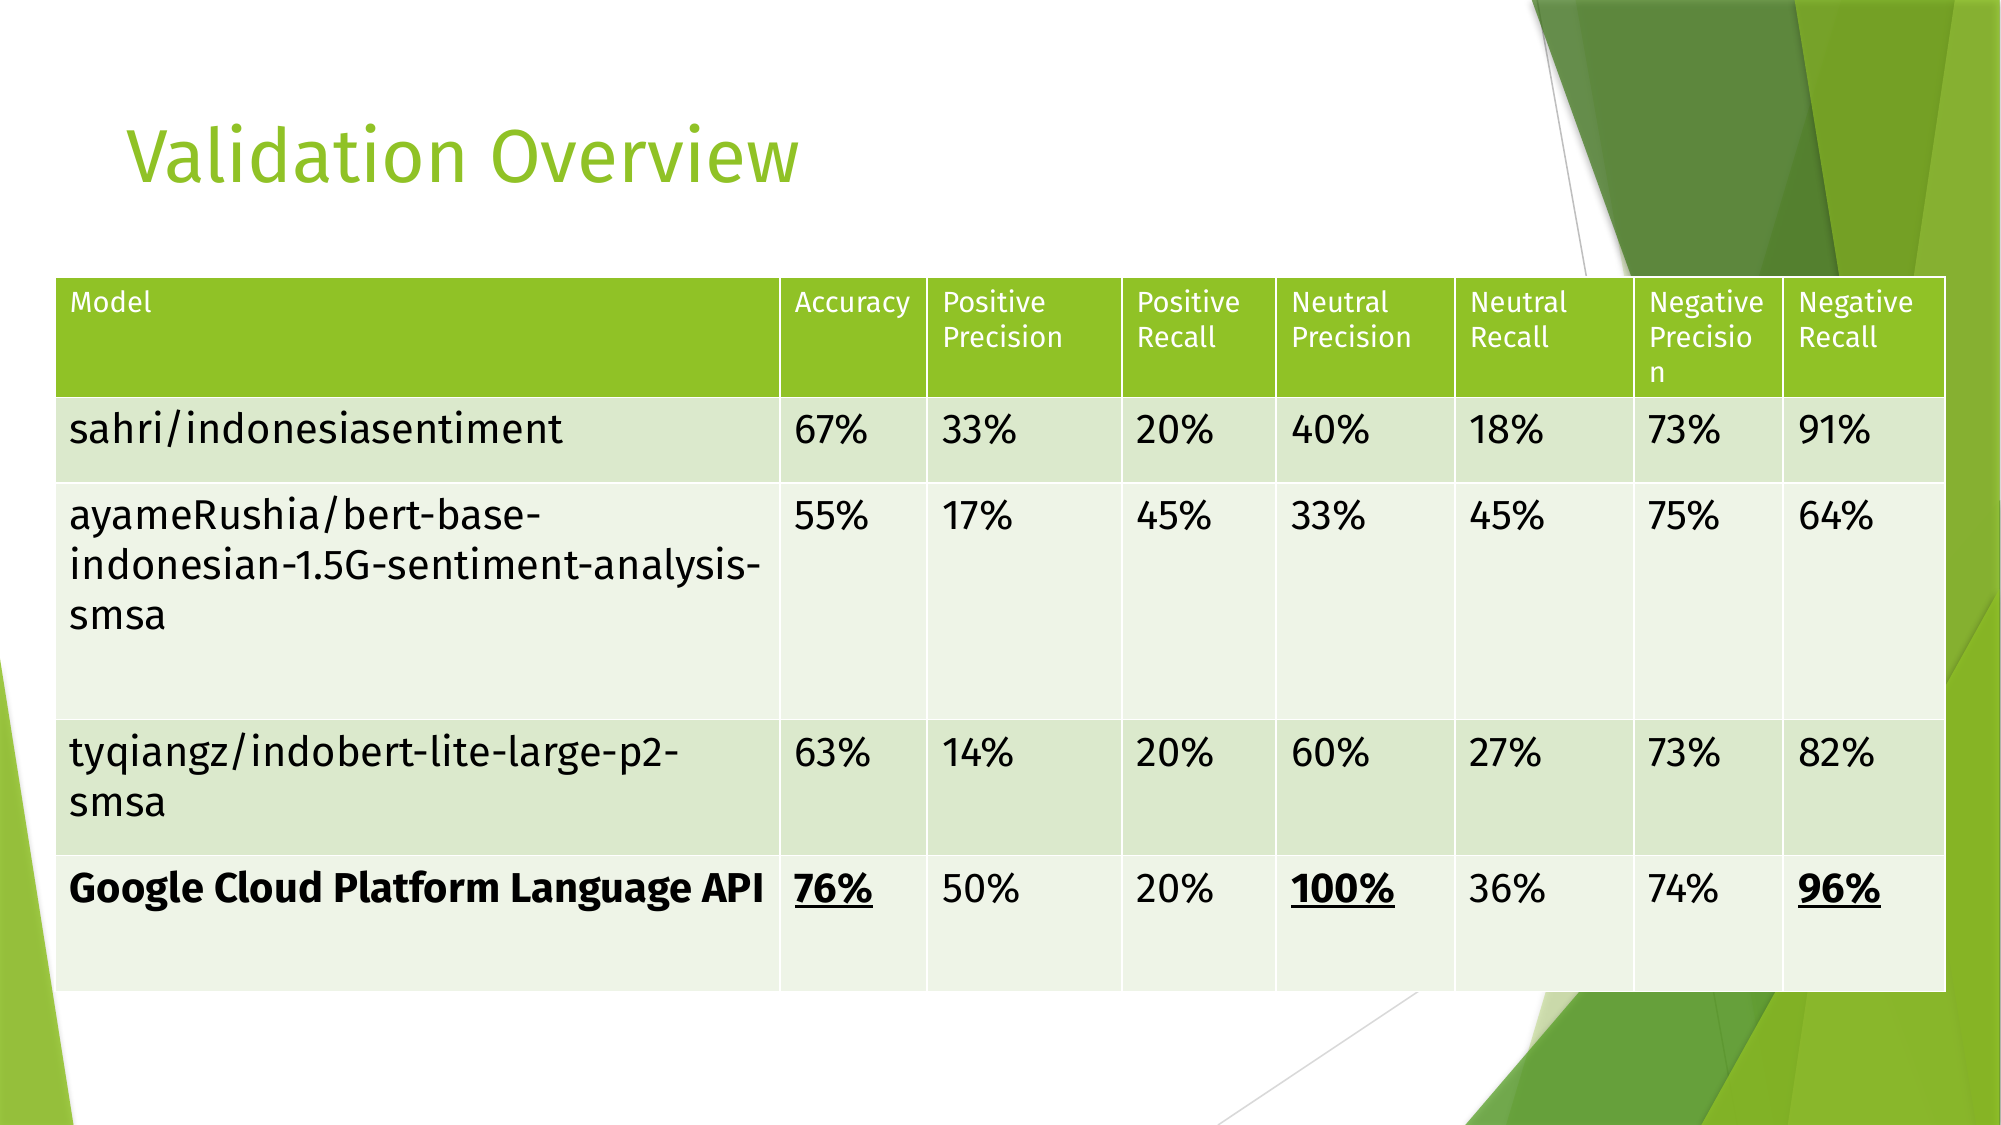

# Validation Overview
| Model | Accuracy | Positive Precision | Positive Recall | Neutral Precision | Neutral Recall | Negative Precision | Negative Recall |
| --- | --- | --- | --- | --- | --- | --- | --- |
| sahri/indonesiasentiment | 67% | 33% | 20% | 40% | 18% | 73% | 91% |
| ayameRushia/bert-base-indonesian-1.5G-sentiment-analysis-smsa | 55% | 17% | 45% | 33% | 45% | 75% | 64% |
| tyqiangz/indobert-lite-large-p2-smsa | 63% | 14% | 20% | 60% | 27% | 73% | 82% |
| Google Cloud Platform Language API | 76% | 50% | 20% | 100% | 36% | 74% | 96% |